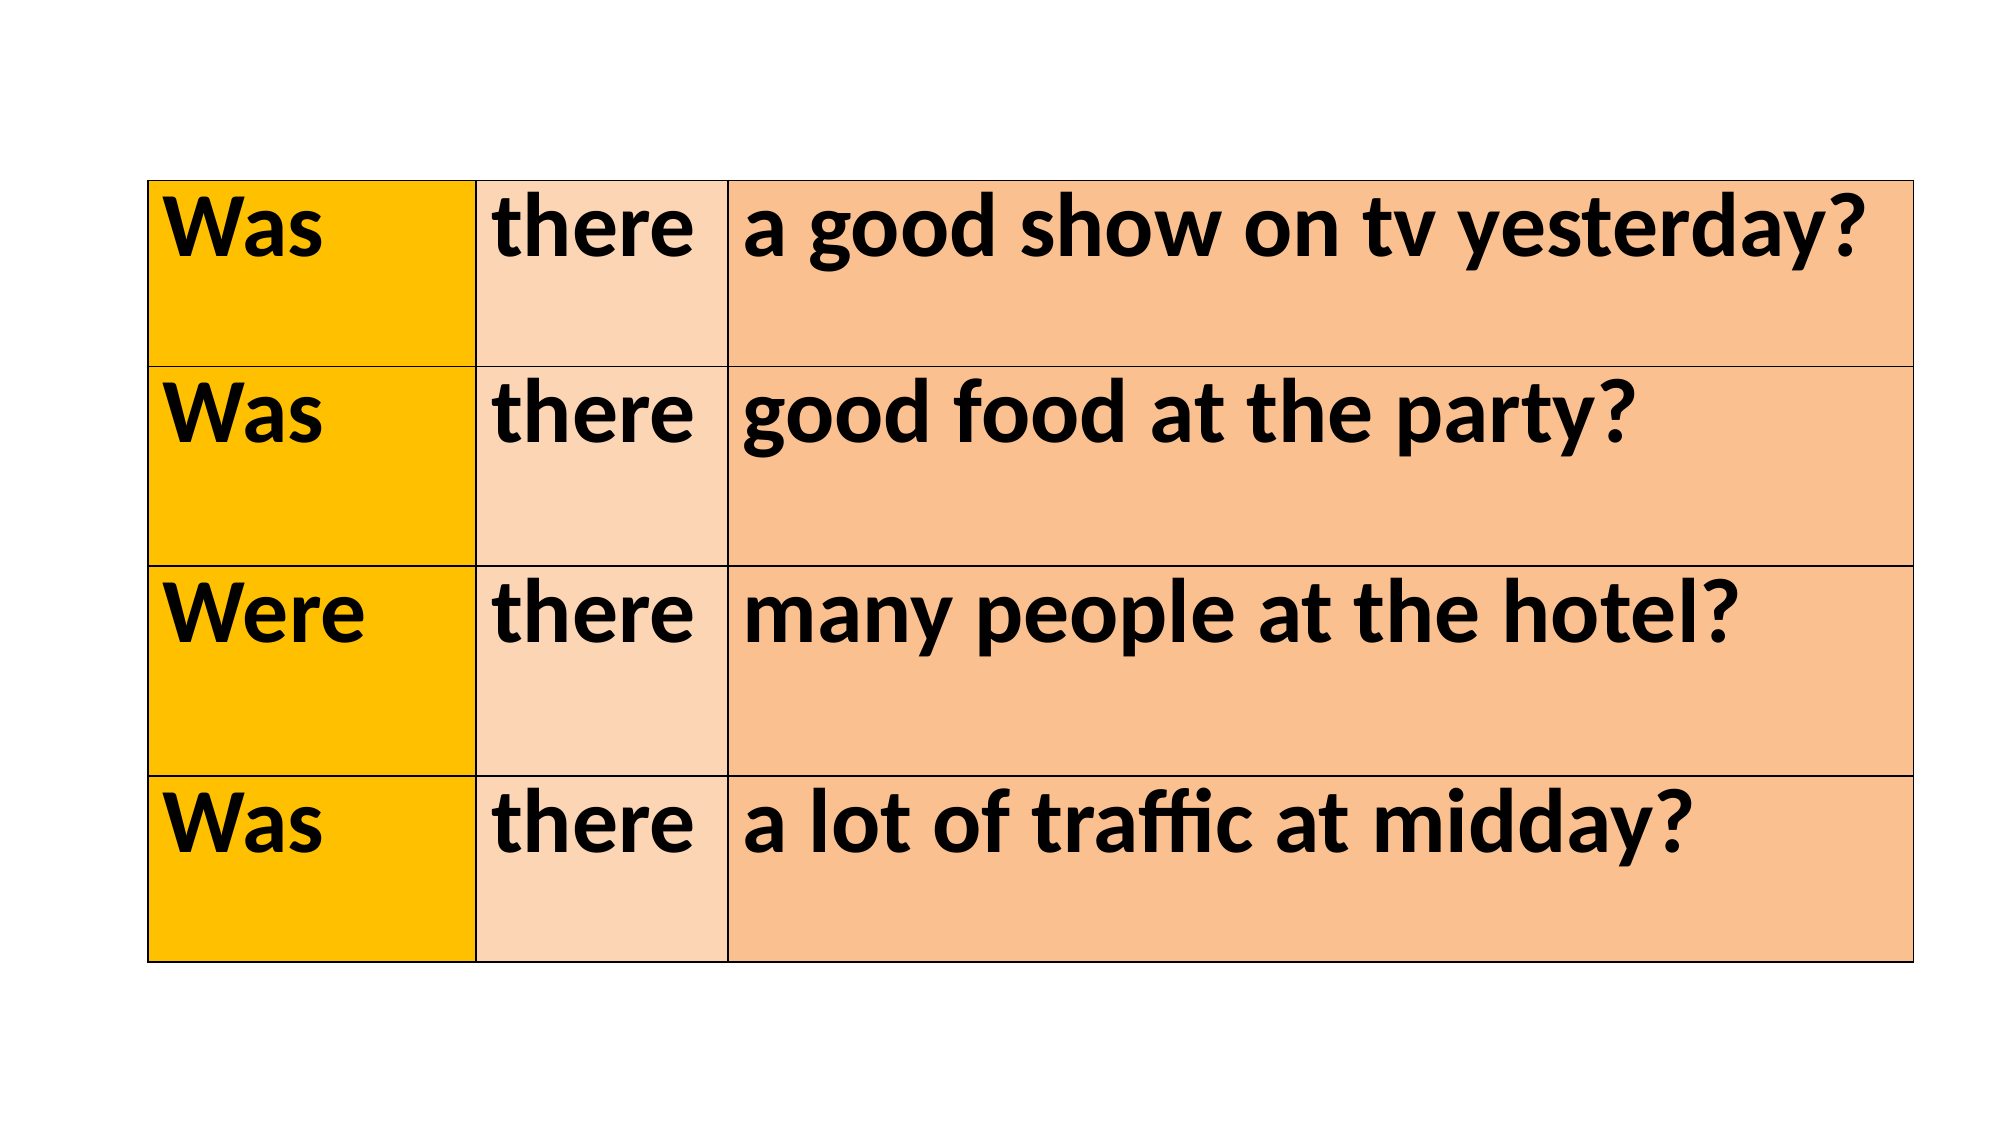

| Was | there | a good show on tv yesterday? |
| --- | --- | --- |
| Was | there | good food at the party? |
| Were | there | many people at the hotel? |
| Was | there | a lot of traffic at midday? |